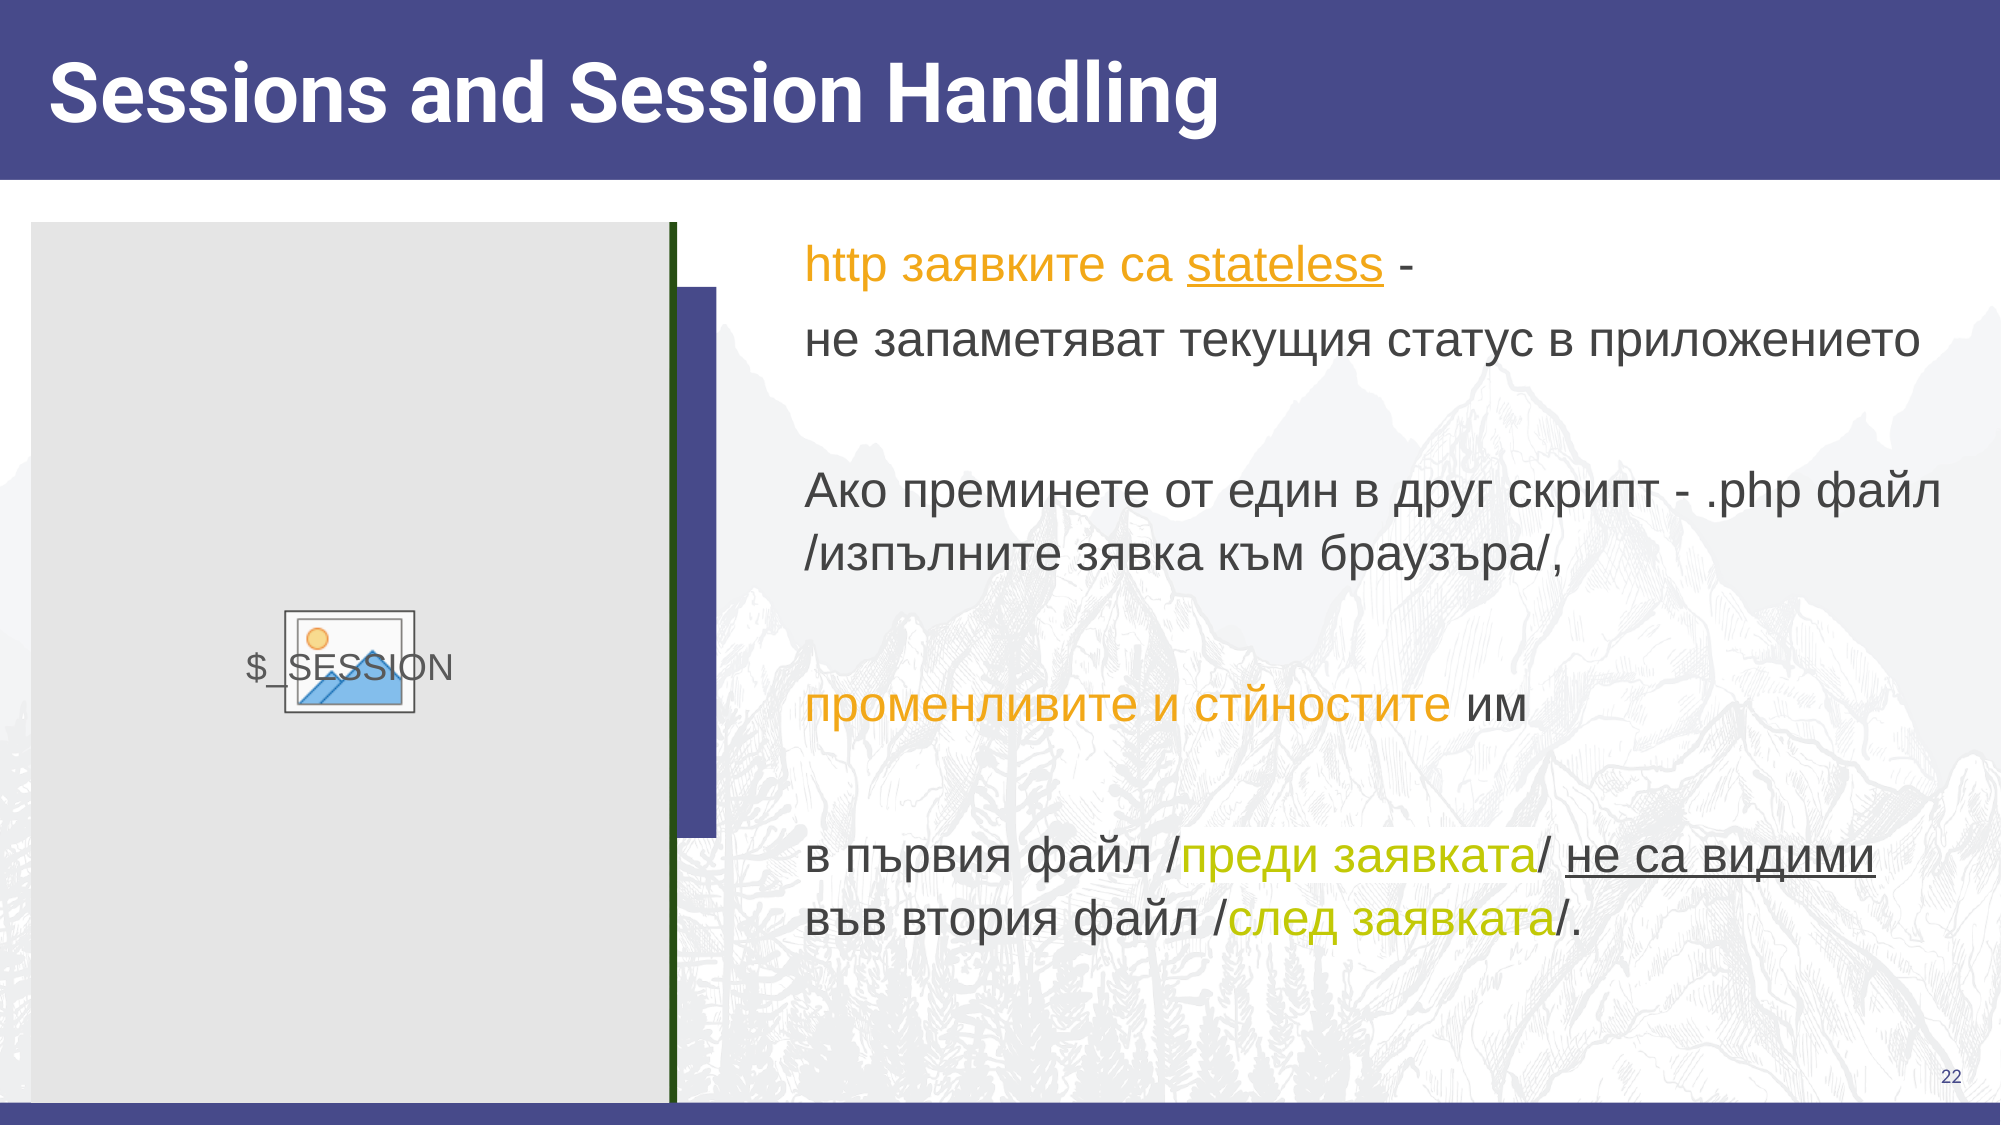

# Sessions and Session Handling
http заявките са stateless -
не запаметяват текущия статус в приложението

Ако преминете от един в друг скрипт - .php файл /изпълните зявка към браузъра/,

променливите и стйностите им

в първия файл /преди заявката/ не са видими във втория файл /след заявката/.

$_SESSION
22